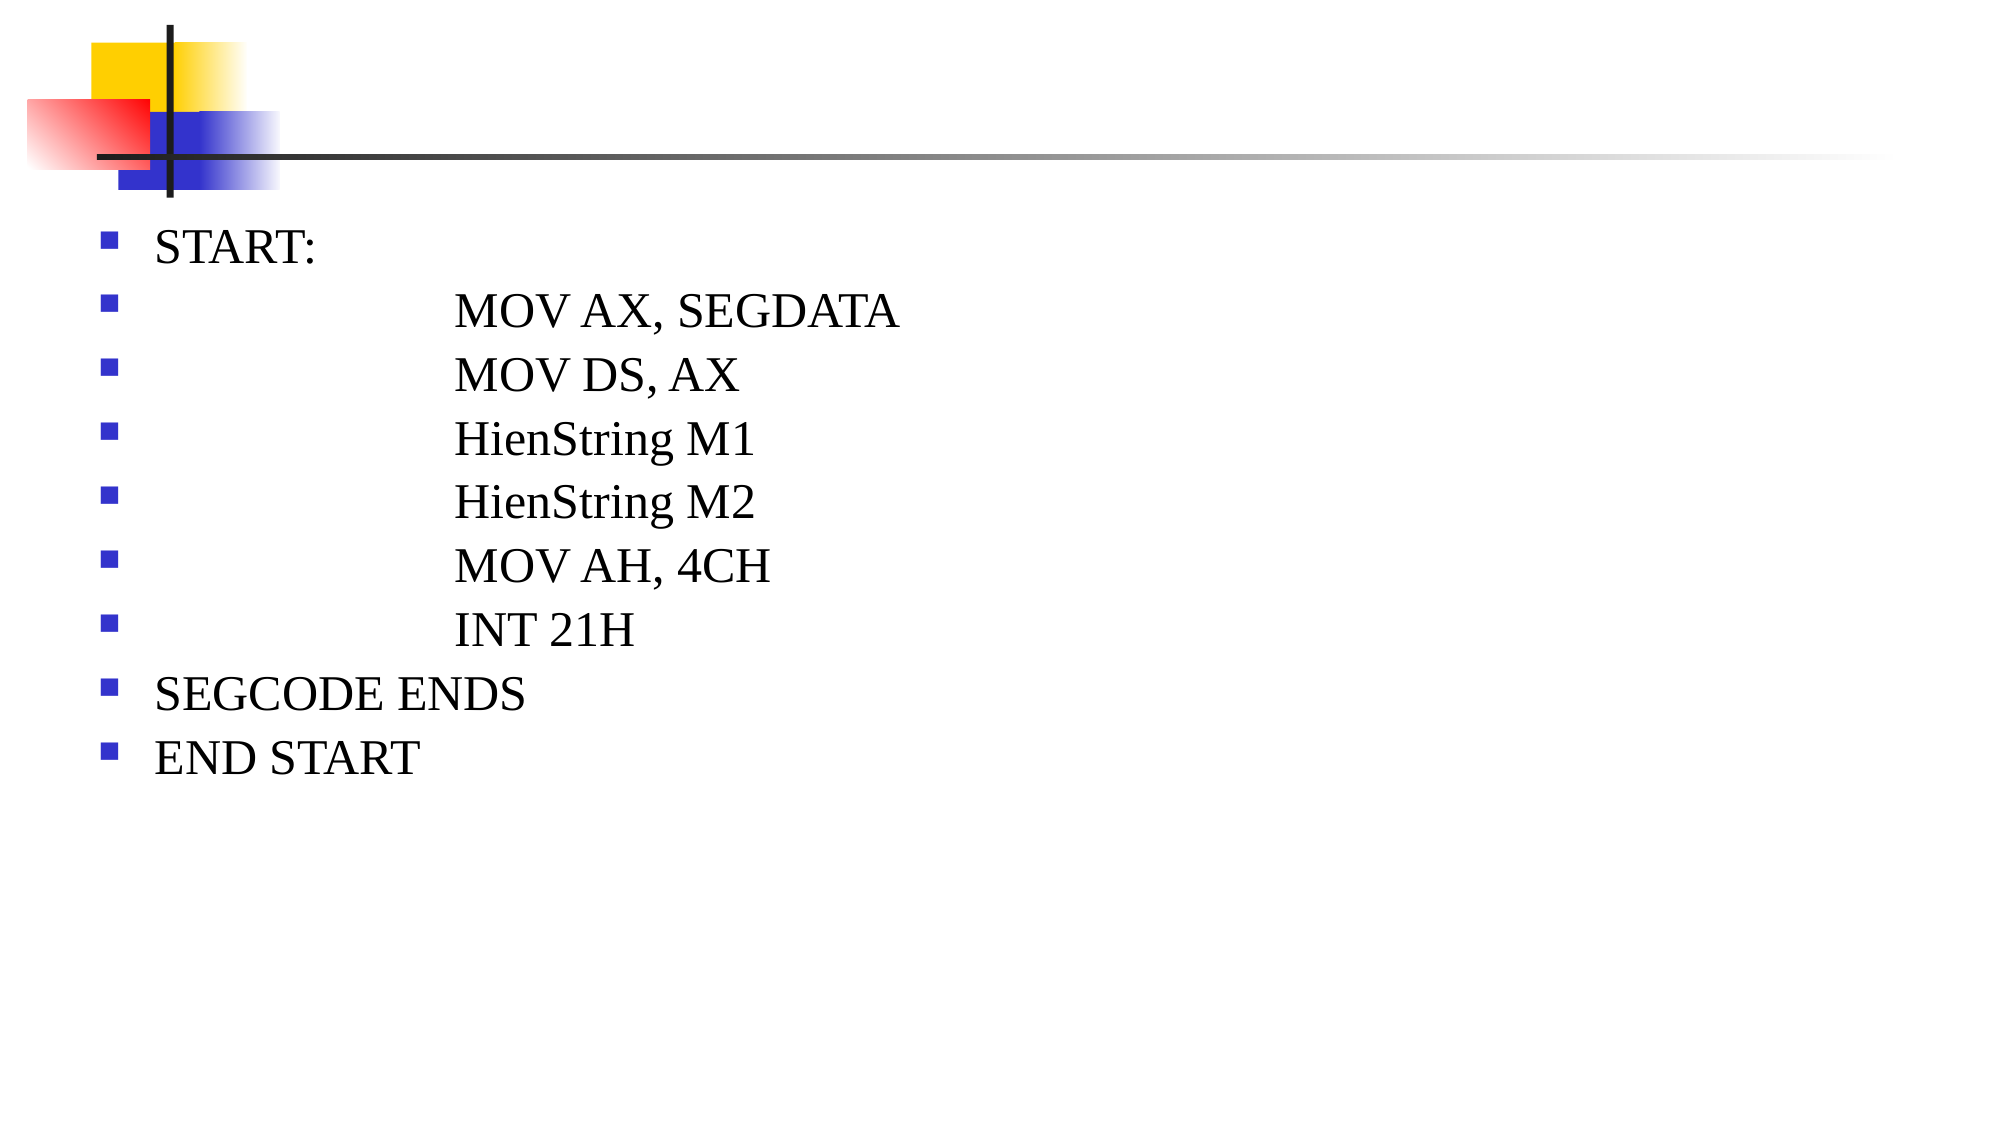

#
START:
		MOV AX, SEGDATA
		MOV DS, AX
		HienString M1
		HienString M2
		MOV AH, 4CH
		INT 21H
SEGCODE ENDS
END START